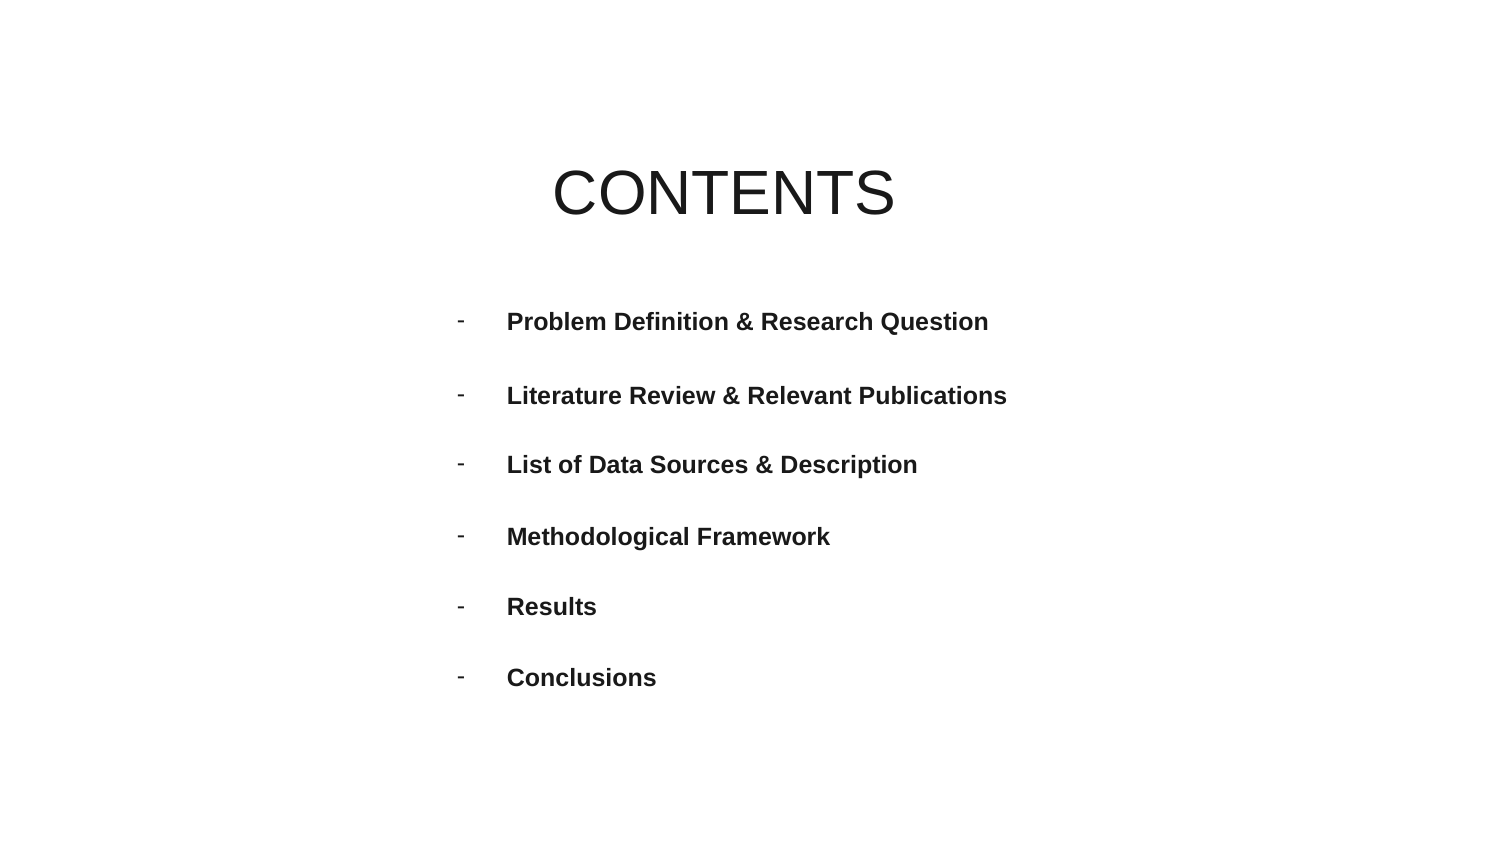

CONTENTS
Problem Definition & Research Question

Literature Review & Relevant Publications

List of Data Sources & Description

Methodological Framework
Results
Conclusions